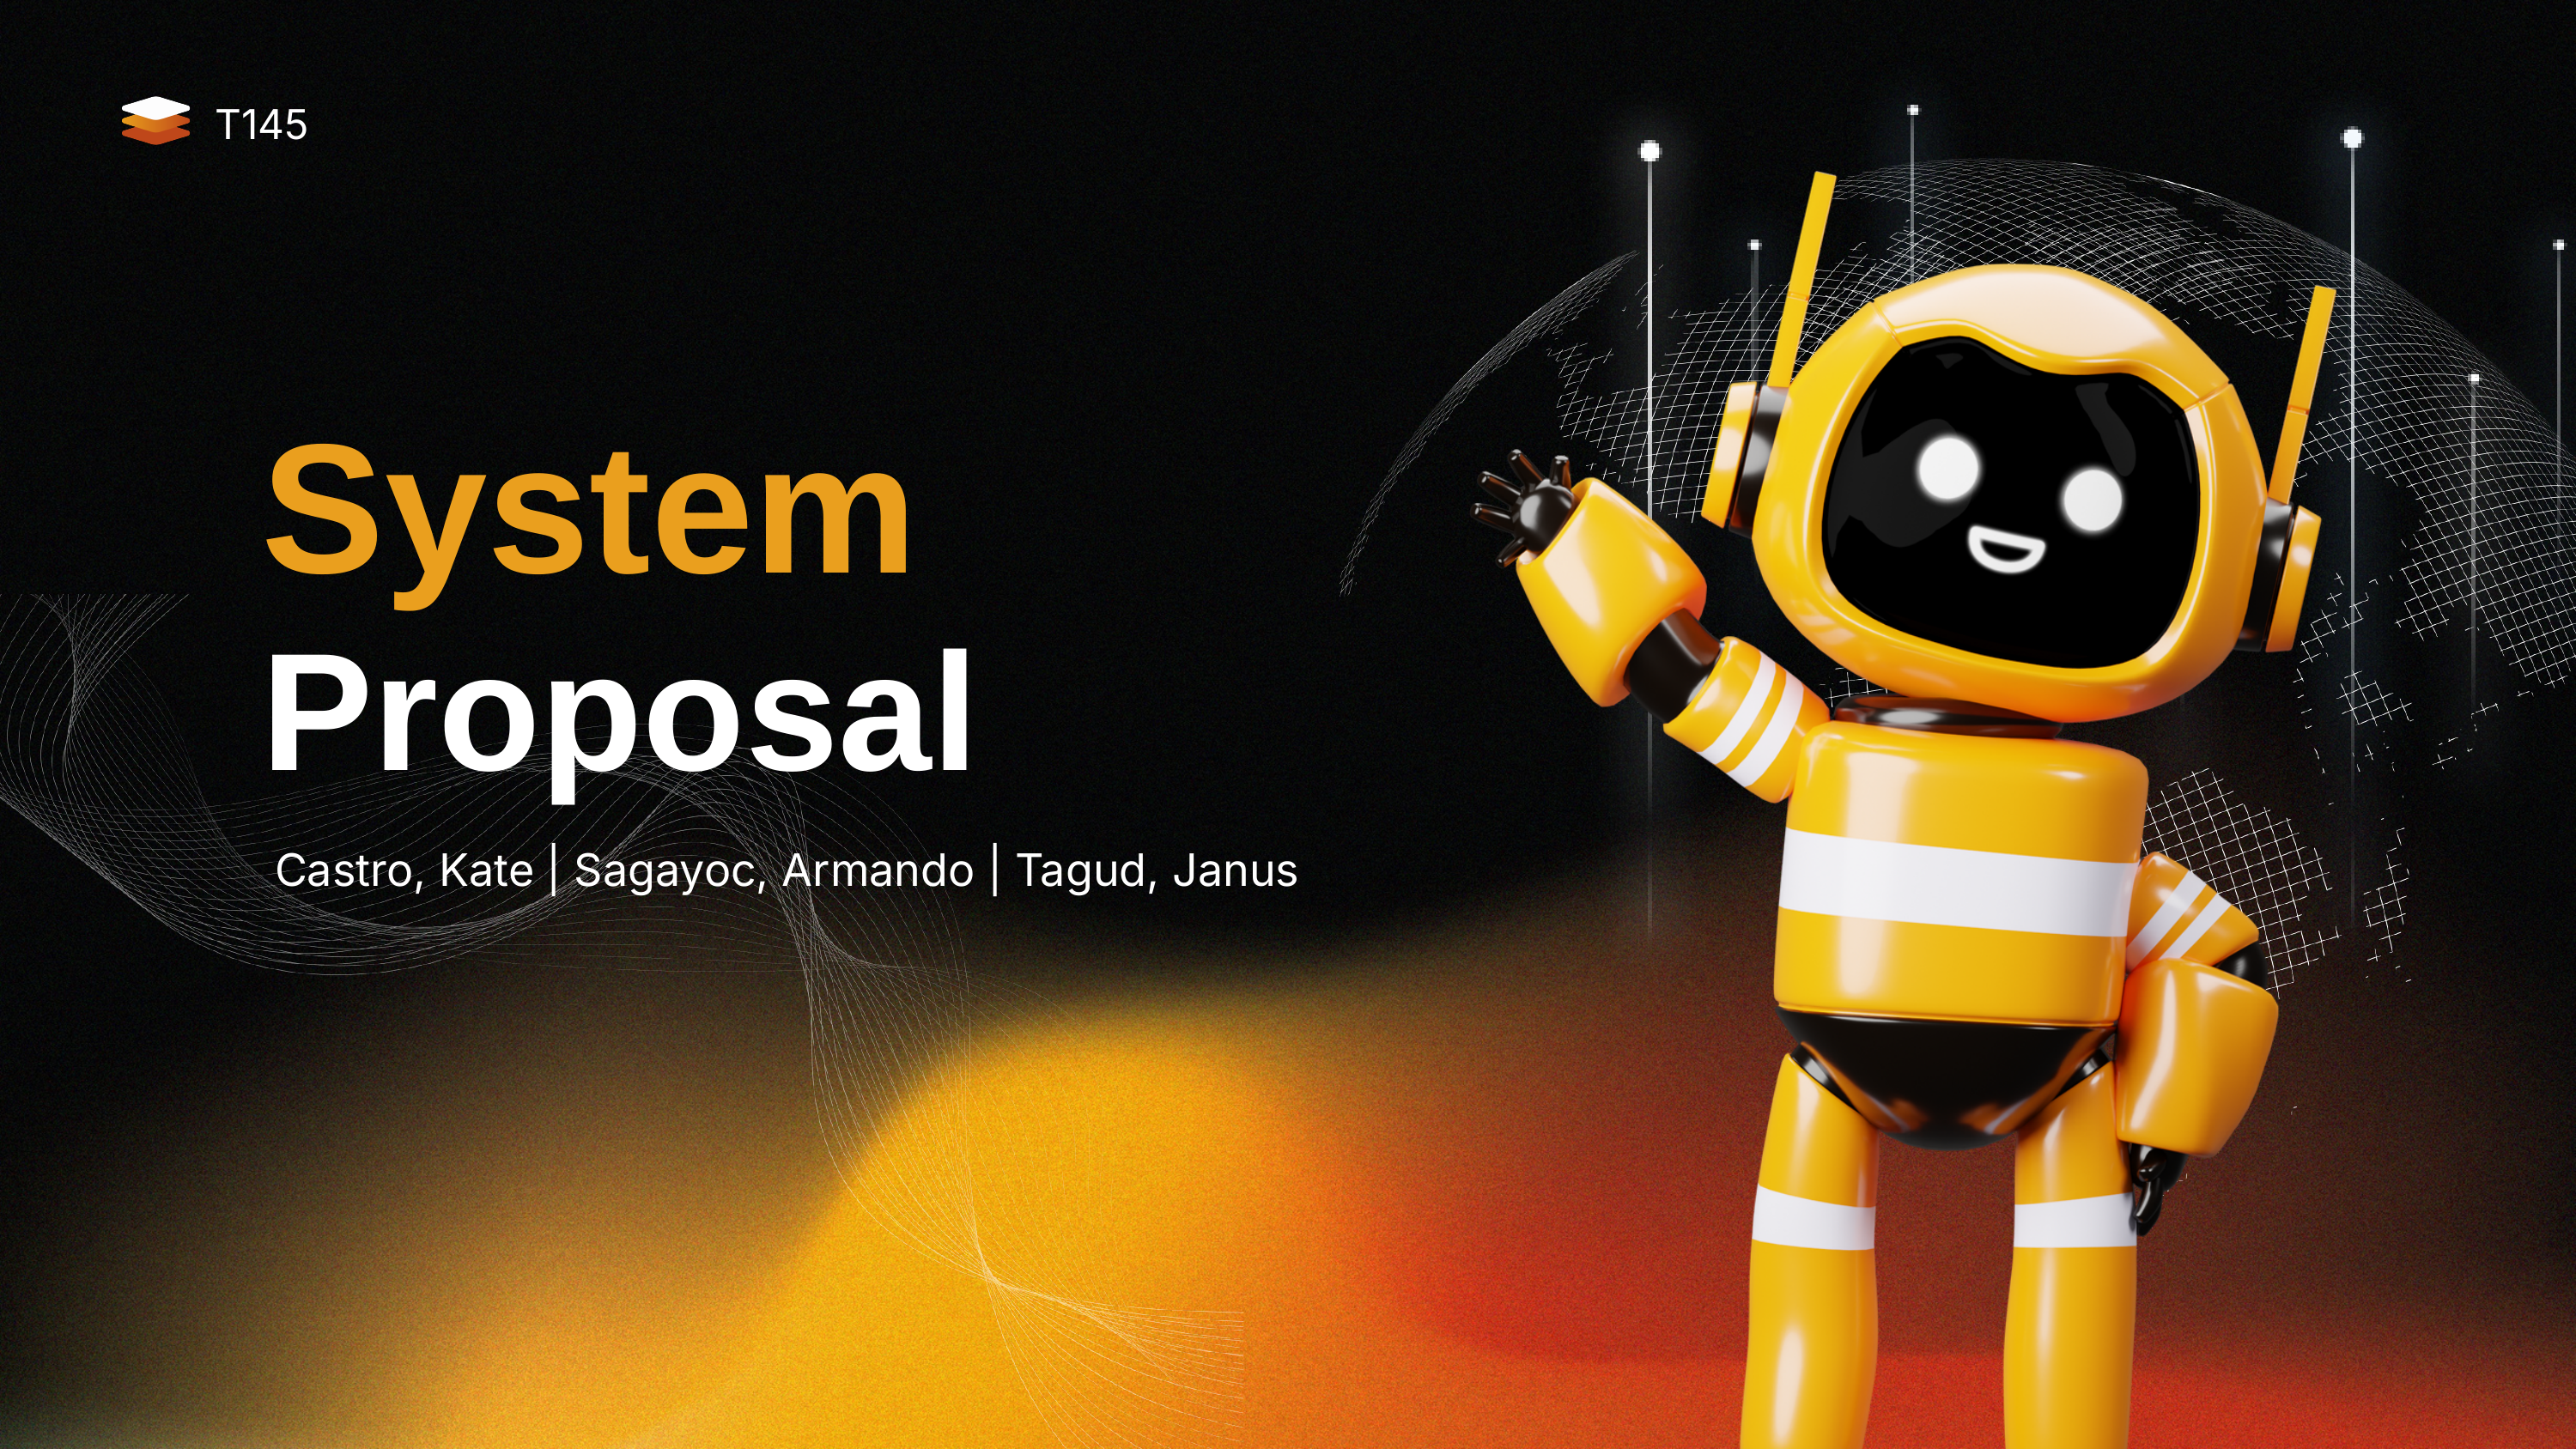

T145

System
Proposal

Castro, Kate | Sagayoc, Armando | Tagud, Janus